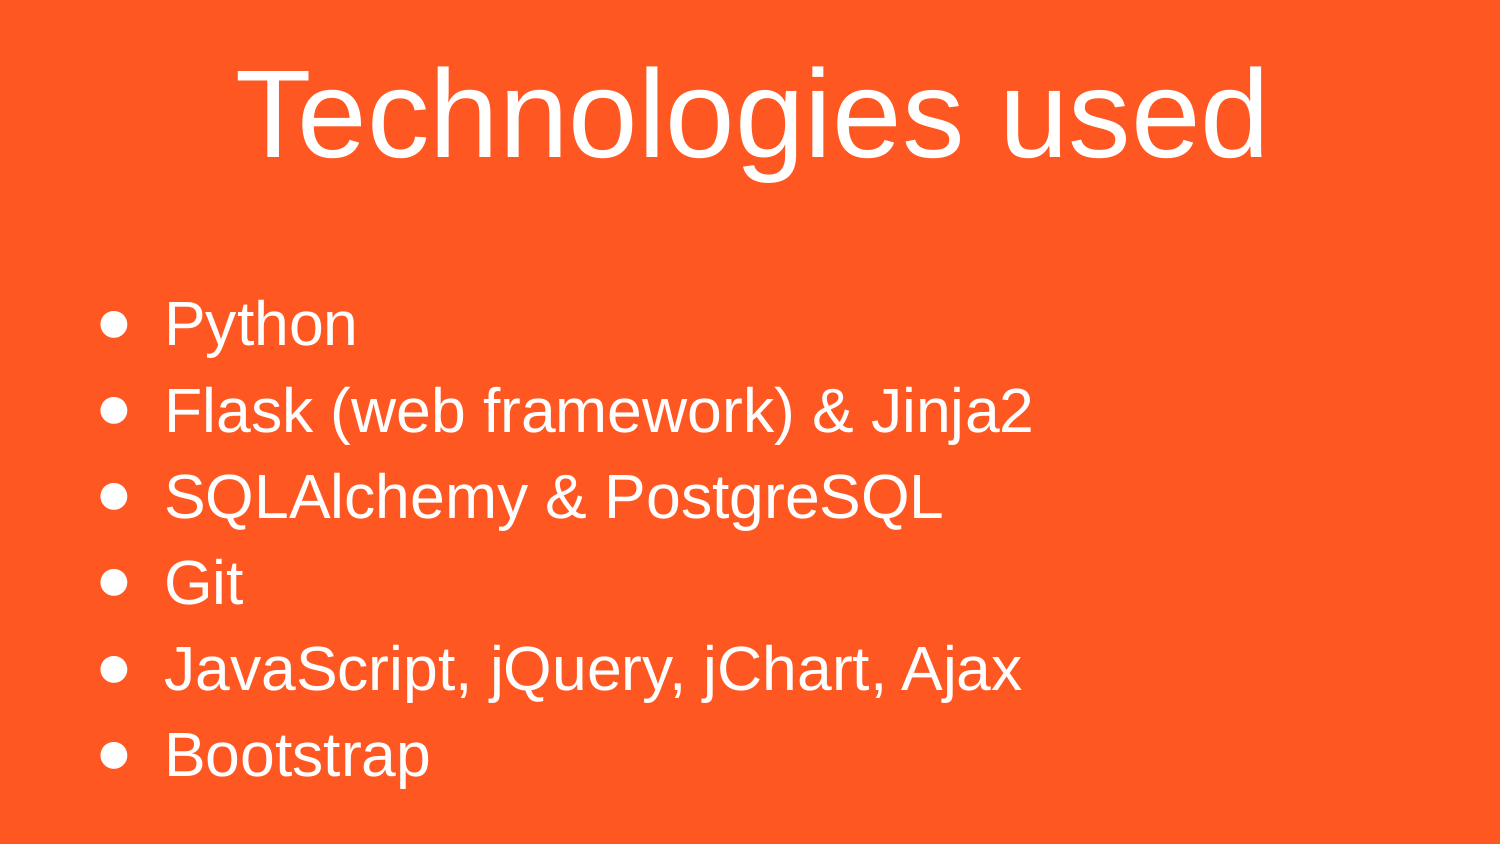

# Technologies used
Python
Flask (web framework) & Jinja2
SQLAlchemy & PostgreSQL
Git
JavaScript, jQuery, jChart, Ajax
Bootstrap